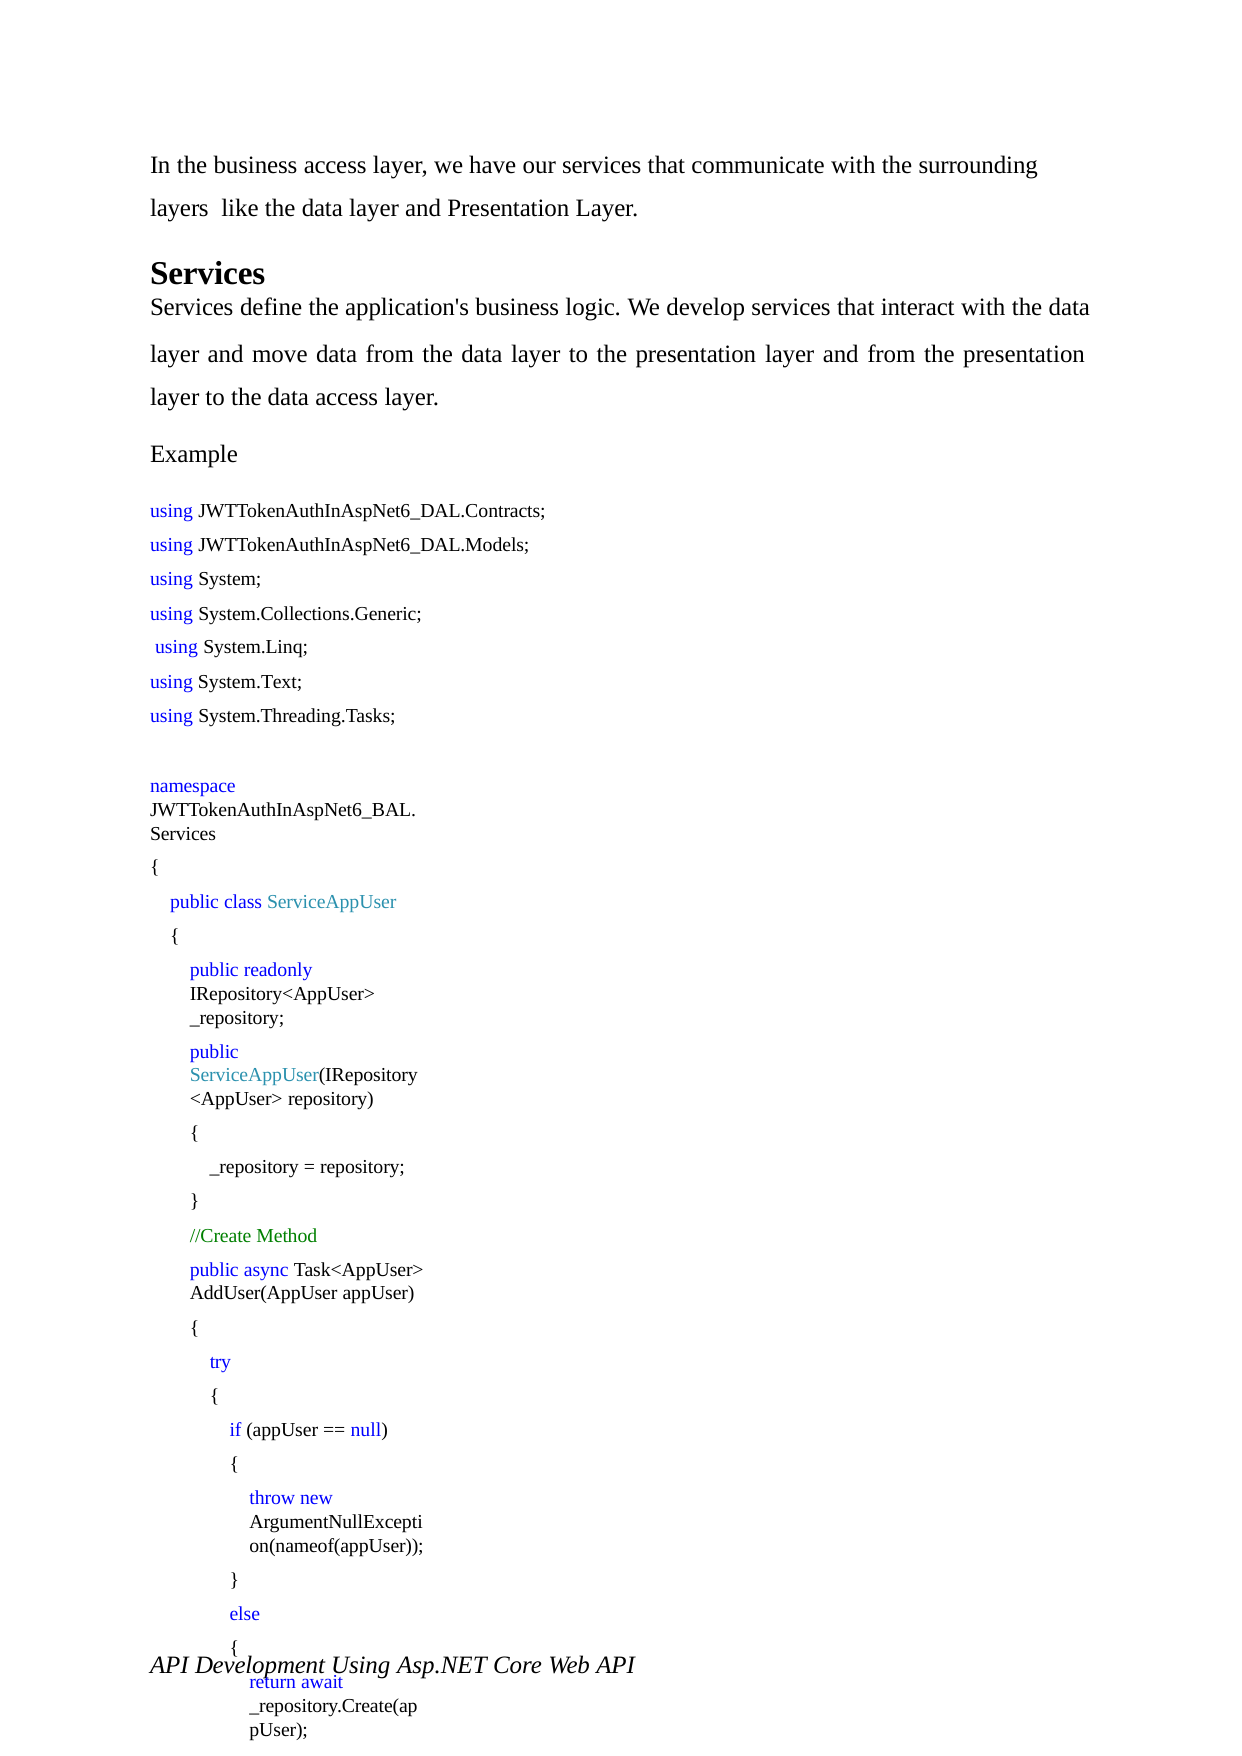

In the business access layer, we have our services that communicate with the surrounding layers  like the data layer and Presentation Layer.

Services
Services define the application's business logic. We develop services that interact with the data
layer and move data from the data layer to the presentation layer and from the presentation  layer to the data access layer.

Example
using JWTTokenAuthInAspNet6_DAL.Contracts;  using JWTTokenAuthInAspNet6_DAL.Models;  using System;
using System.Collections.Generic;  using System.Linq;
using System.Text;
using System.Threading.Tasks;

namespace JWTTokenAuthInAspNet6_BAL.Services
{
public class ServiceAppUser
{
public readonly IRepository<AppUser> _repository;
public ServiceAppUser(IRepository<AppUser> repository)
{
_repository = repository;
}
//Create Method
public async Task<AppUser> AddUser(AppUser appUser)
{
try
{
if (appUser == null)
{
throw new ArgumentNullException(nameof(appUser));
}
else
{
return await _repository.Create(appUser);
}
}
catch (Exception)
API Development Using Asp.NET Core Web API